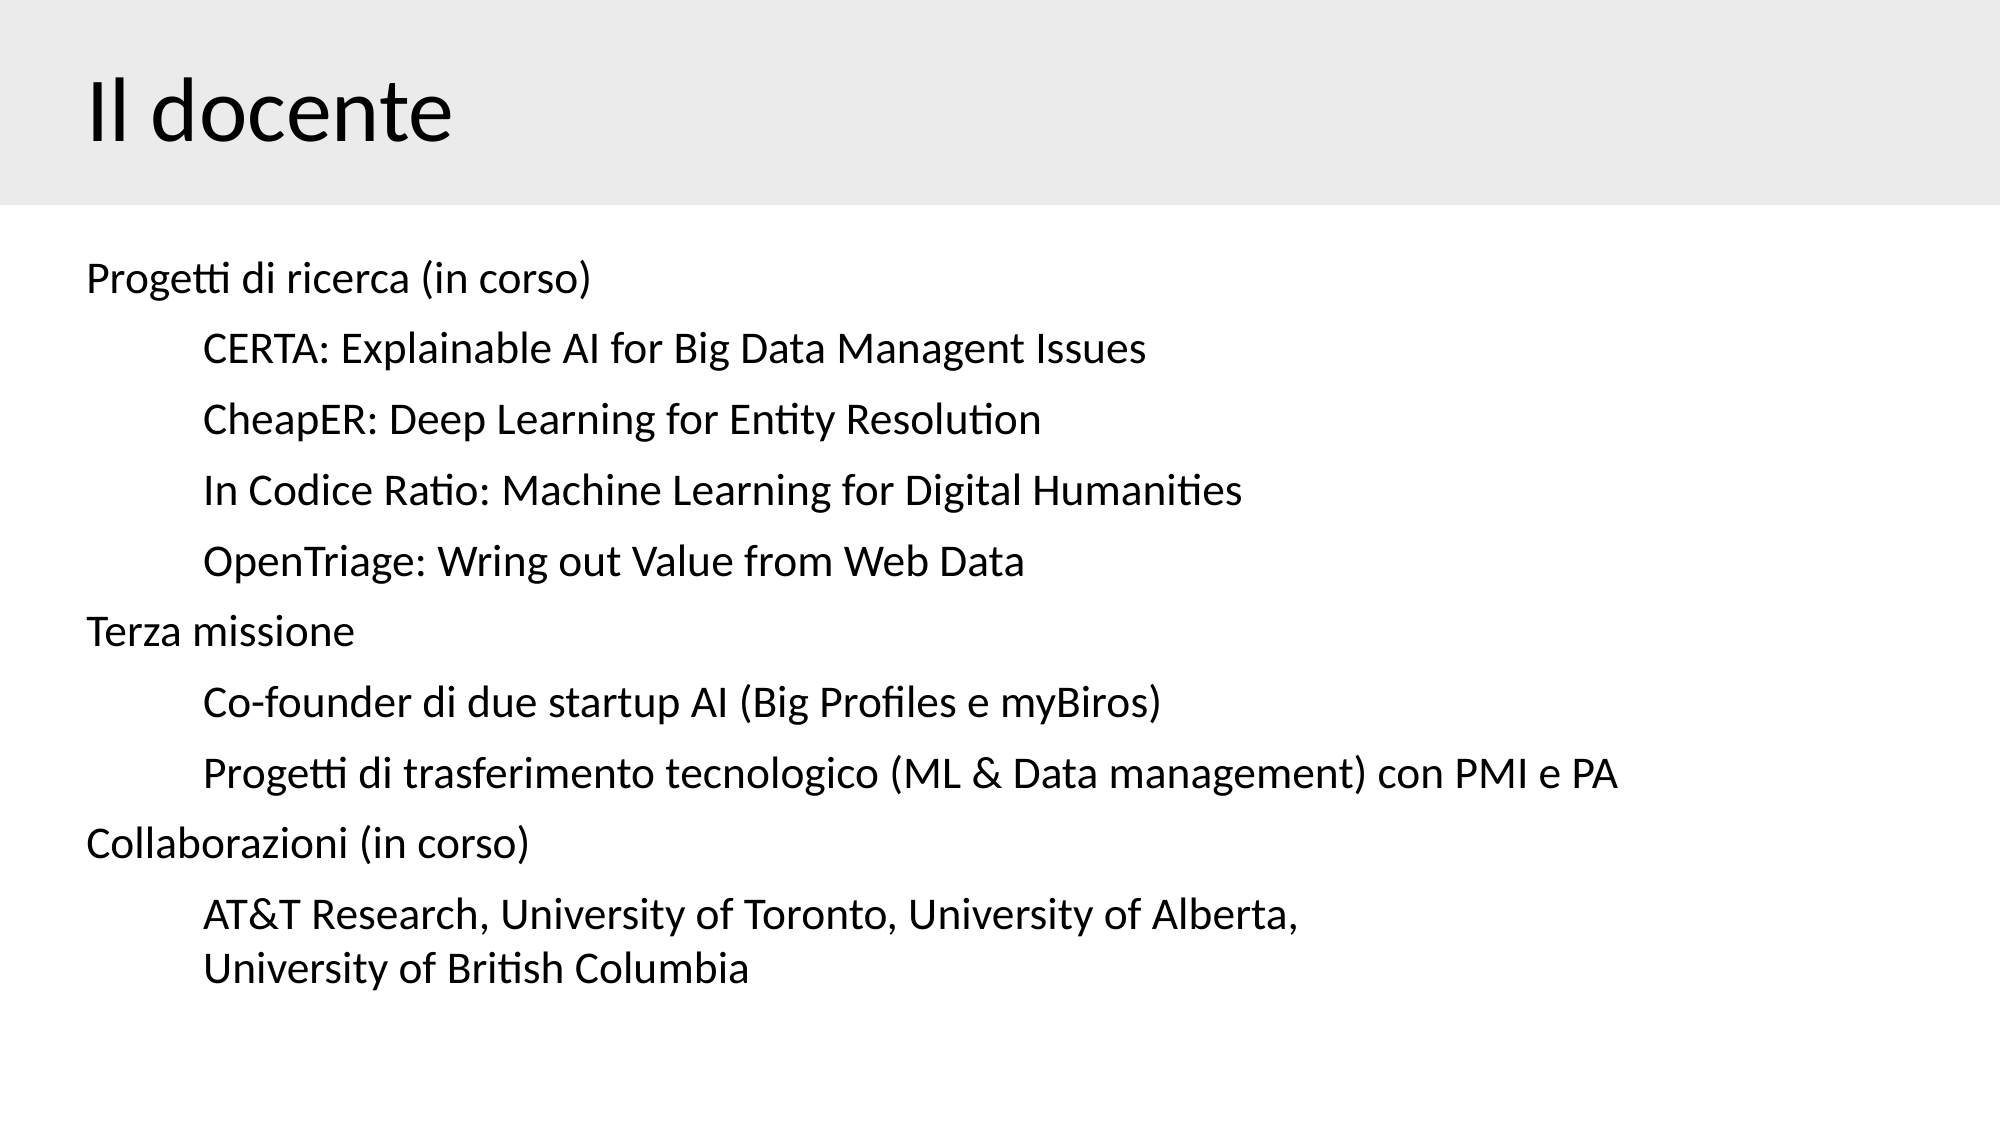

# Il docente
Progetti di ricerca (in corso)
	CERTA: Explainable AI for Big Data Managent Issues
	CheapER: Deep Learning for Entity Resolution
	In Codice Ratio: Machine Learning for Digital Humanities
	OpenTriage: Wring out Value from Web Data
Terza missione
	Co-founder di due startup AI (Big Profiles e myBiros)
	Progetti di trasferimento tecnologico (ML & Data management) con PMI e PA
Collaborazioni (in corso)
	AT&T Research, University of Toronto, University of Alberta,
	University of British Columbia